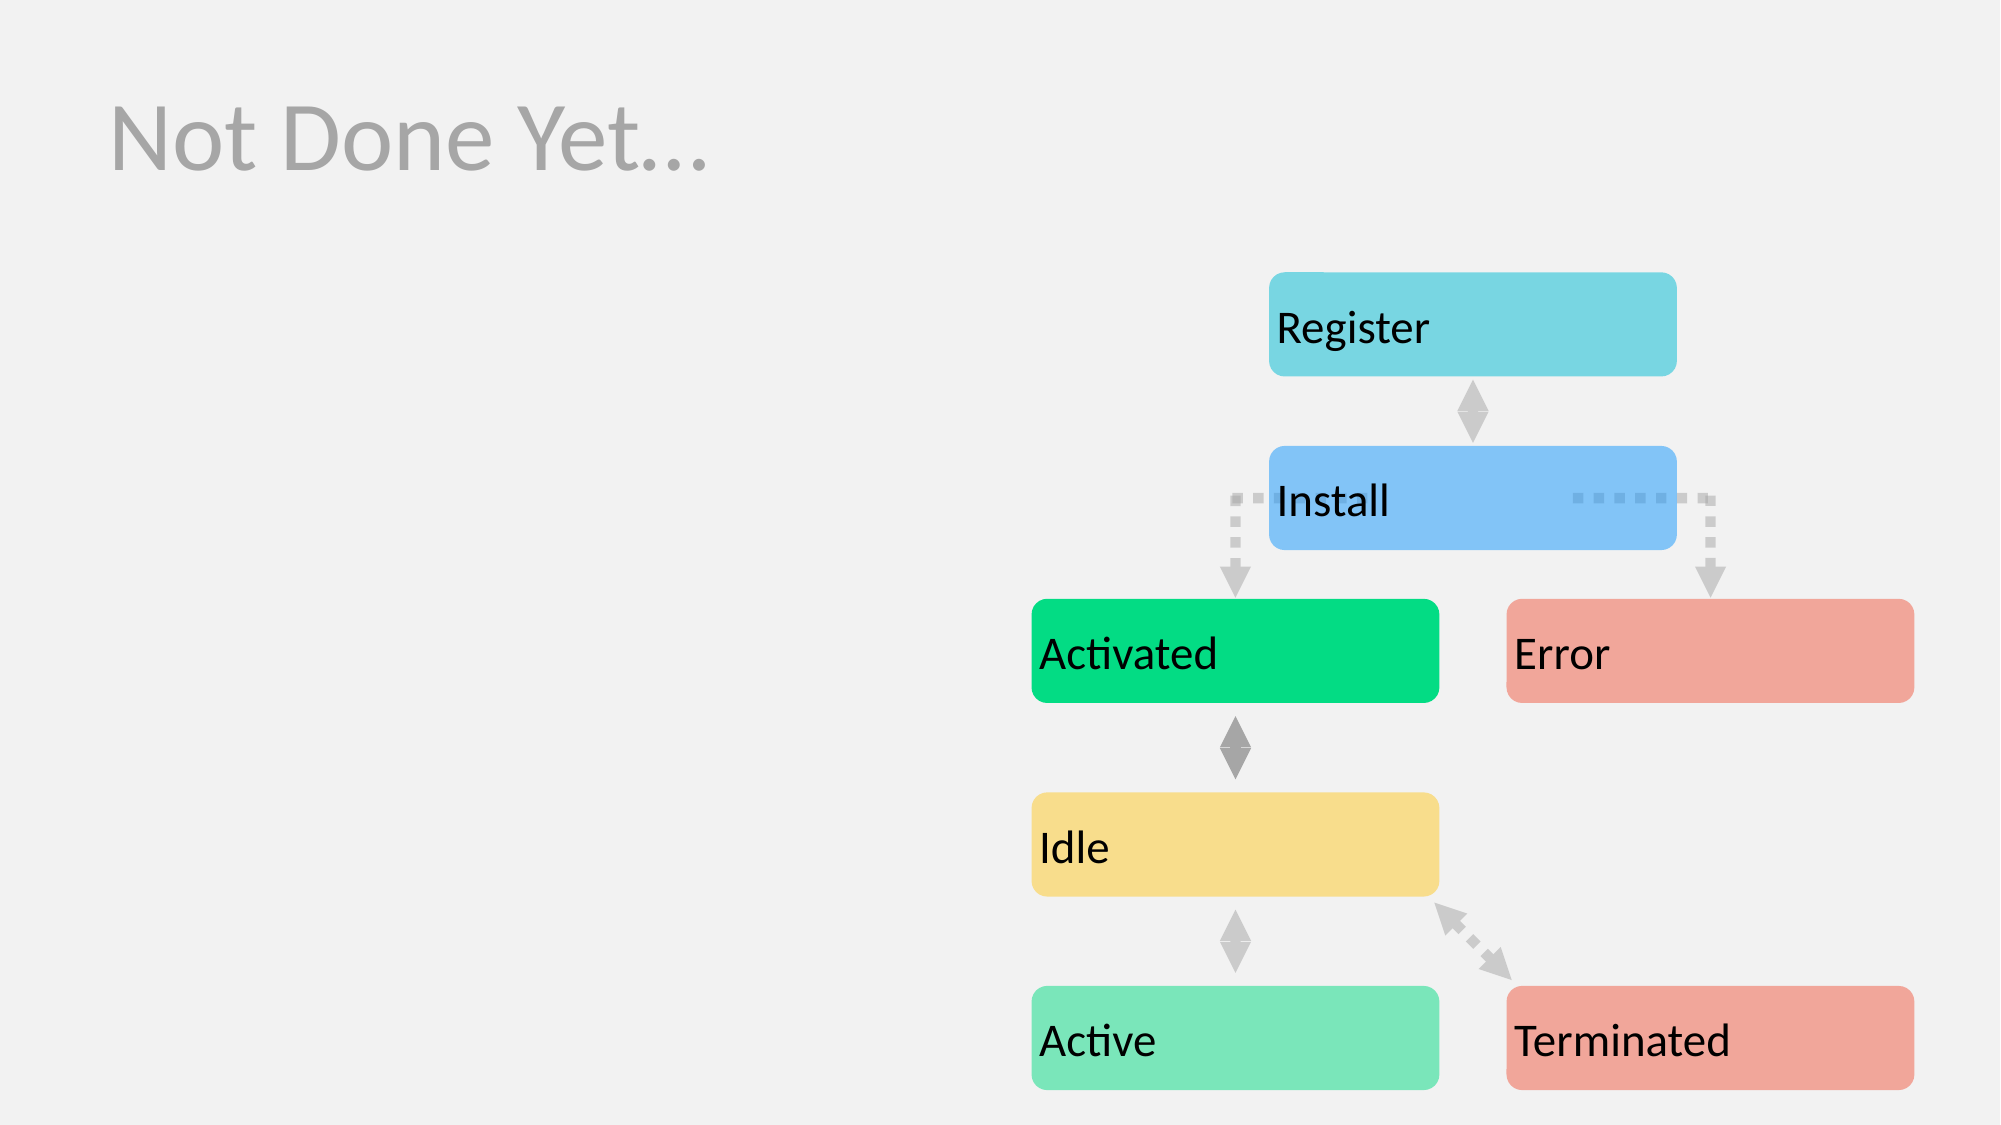

Not Done Yet…
Register

Install

Activated
Error

Idle

Active
Terminated